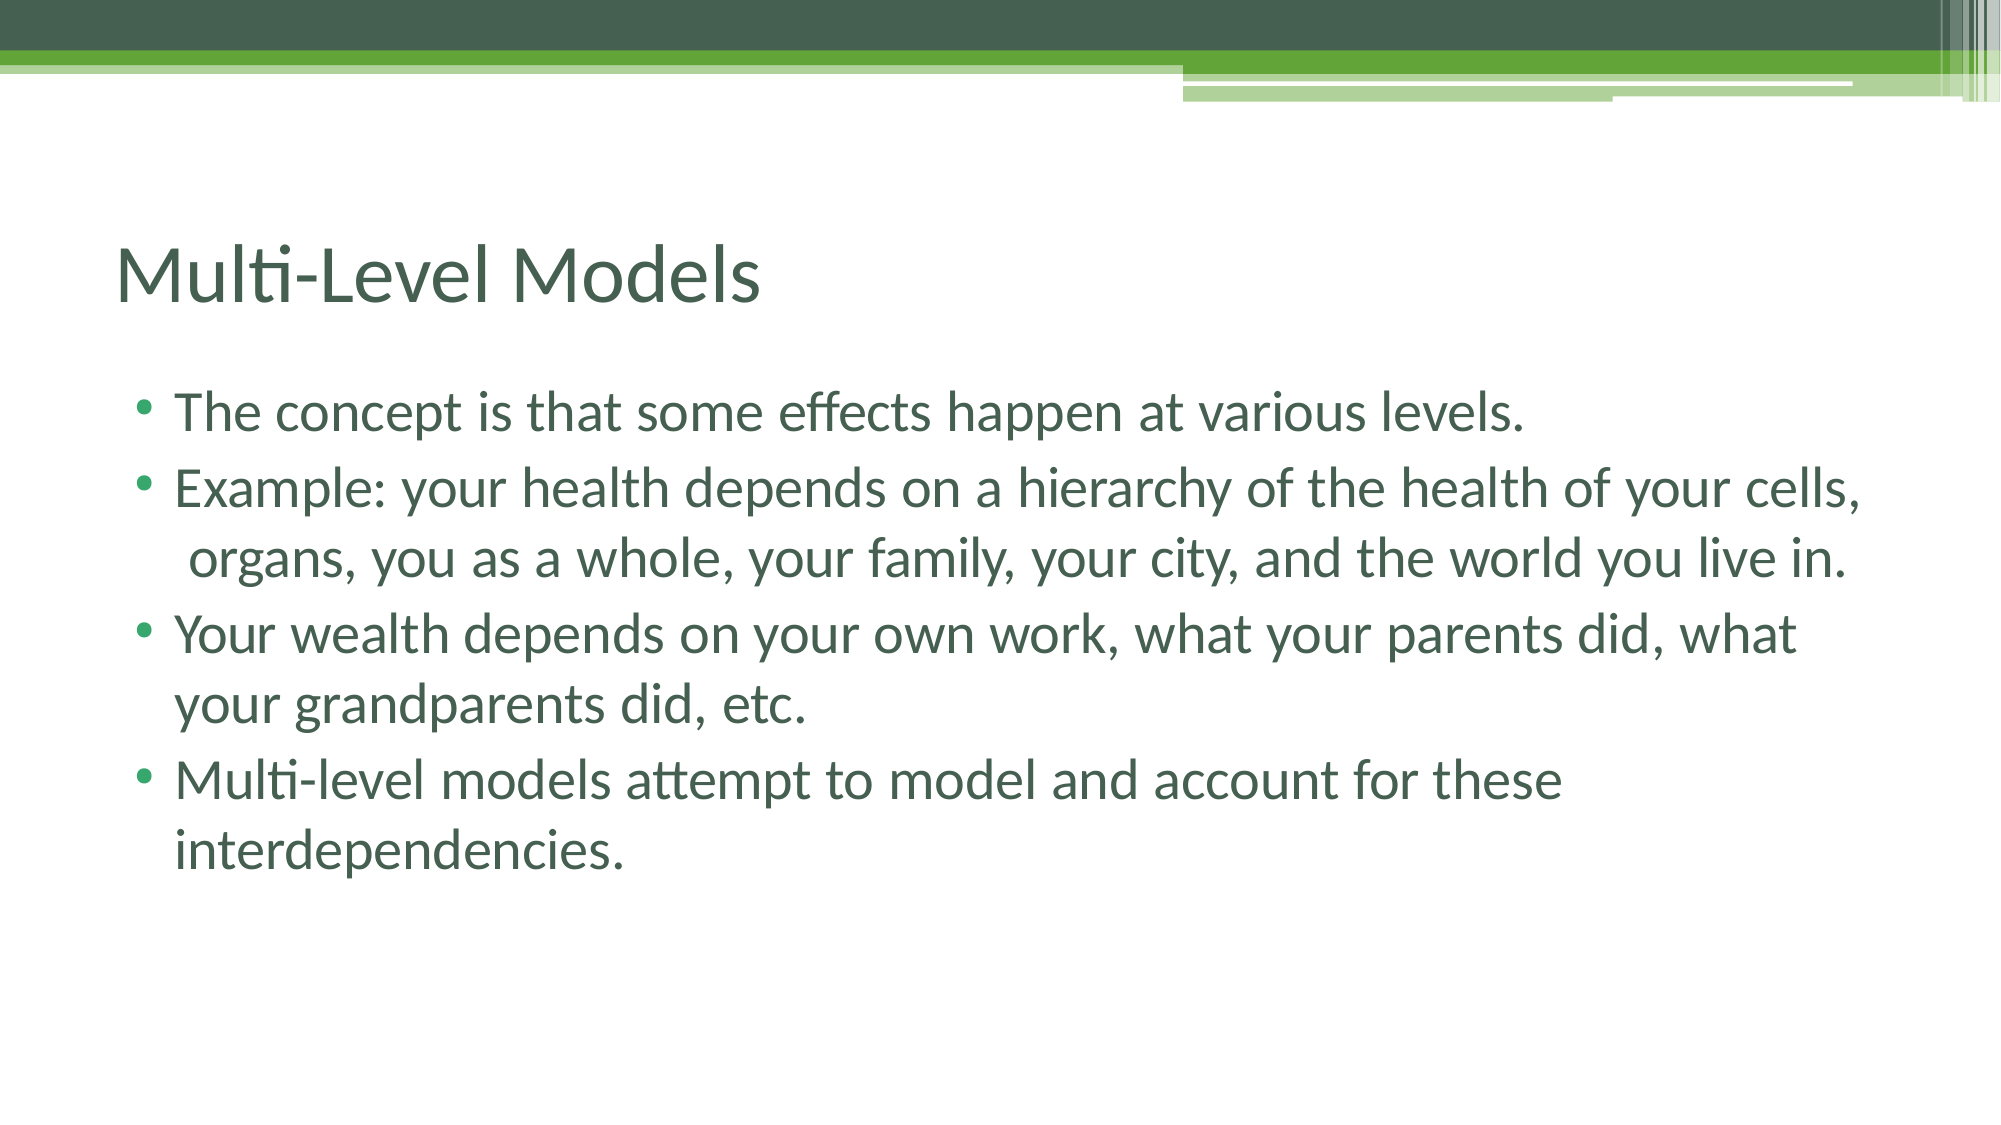

# Multi-Level Models
The concept is that some effects happen at various levels.
Example: your health depends on a hierarchy of the health of your cells,  organs, you as a whole, your family, your city, and the world you live in.
Your wealth depends on your own work, what your parents did, what  your grandparents did, etc.
Multi-level models attempt to model and account for these  interdependencies.